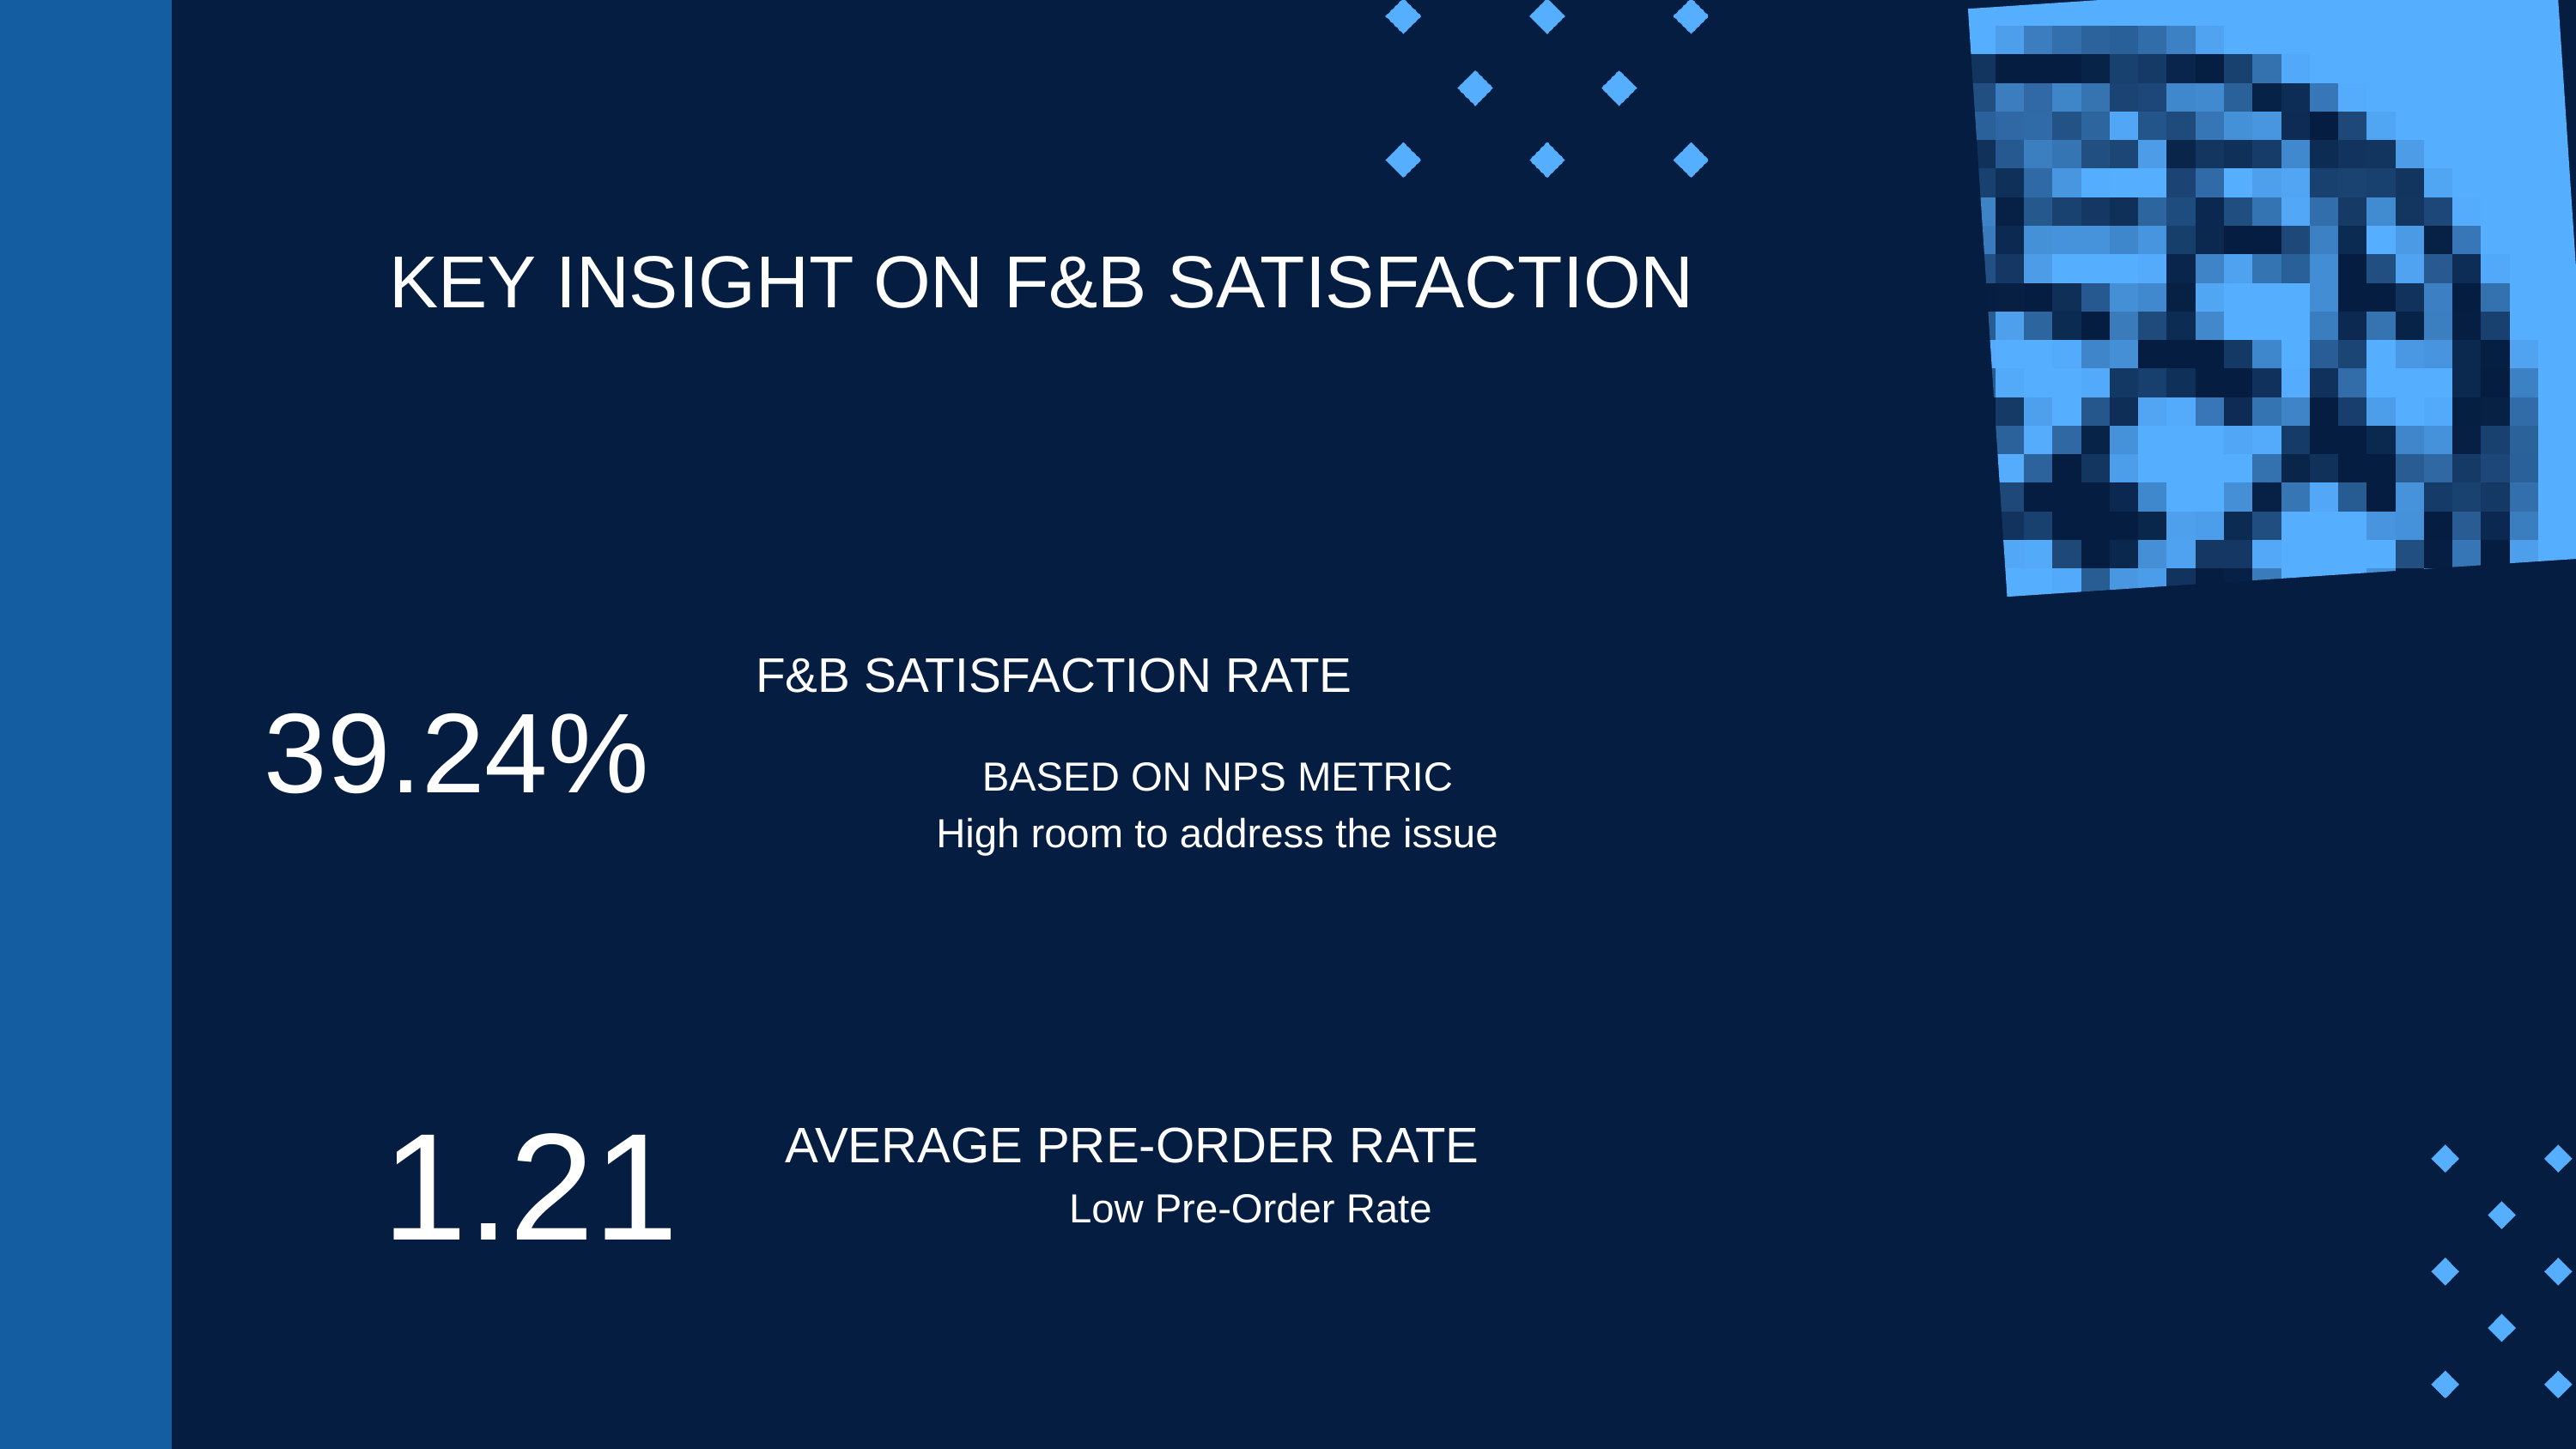

KEY INSIGHT ON F&B SATISFACTION
F&B SATISFACTION RATE
39.24%
BASED ON NPS METRIC
High room to address the issue
1.21
AVERAGE PRE-ORDER RATE

Low Pre-Order Rate